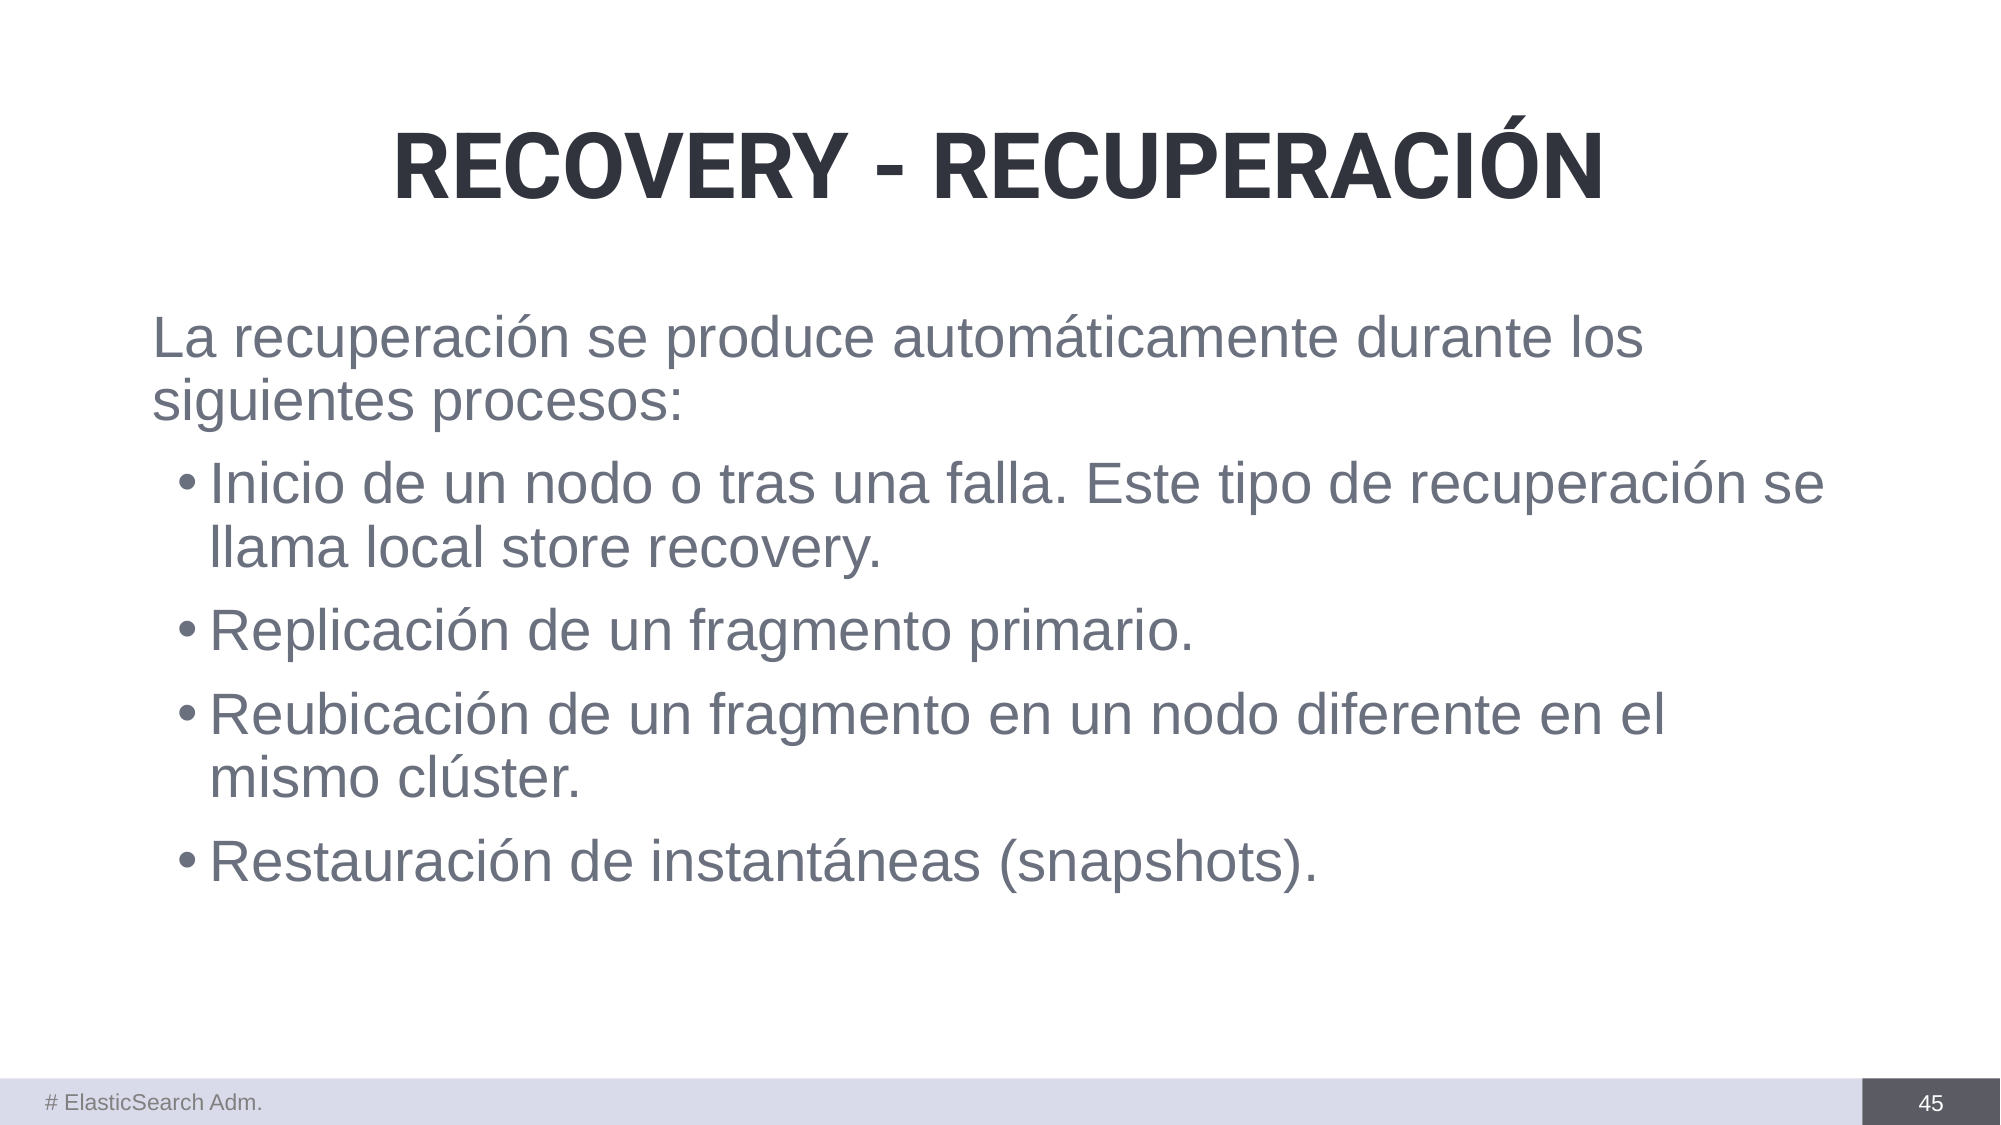

# RECOVERY - RECUPERACIÓN
La recuperación se produce automáticamente durante los siguientes procesos:
Inicio de un nodo o tras una falla. Este tipo de recuperación se llama local store recovery.
Replicación de un fragmento primario.
Reubicación de un fragmento en un nodo diferente en el mismo clúster.
Restauración de instantáneas (snapshots).
# ElasticSearch Adm.
45